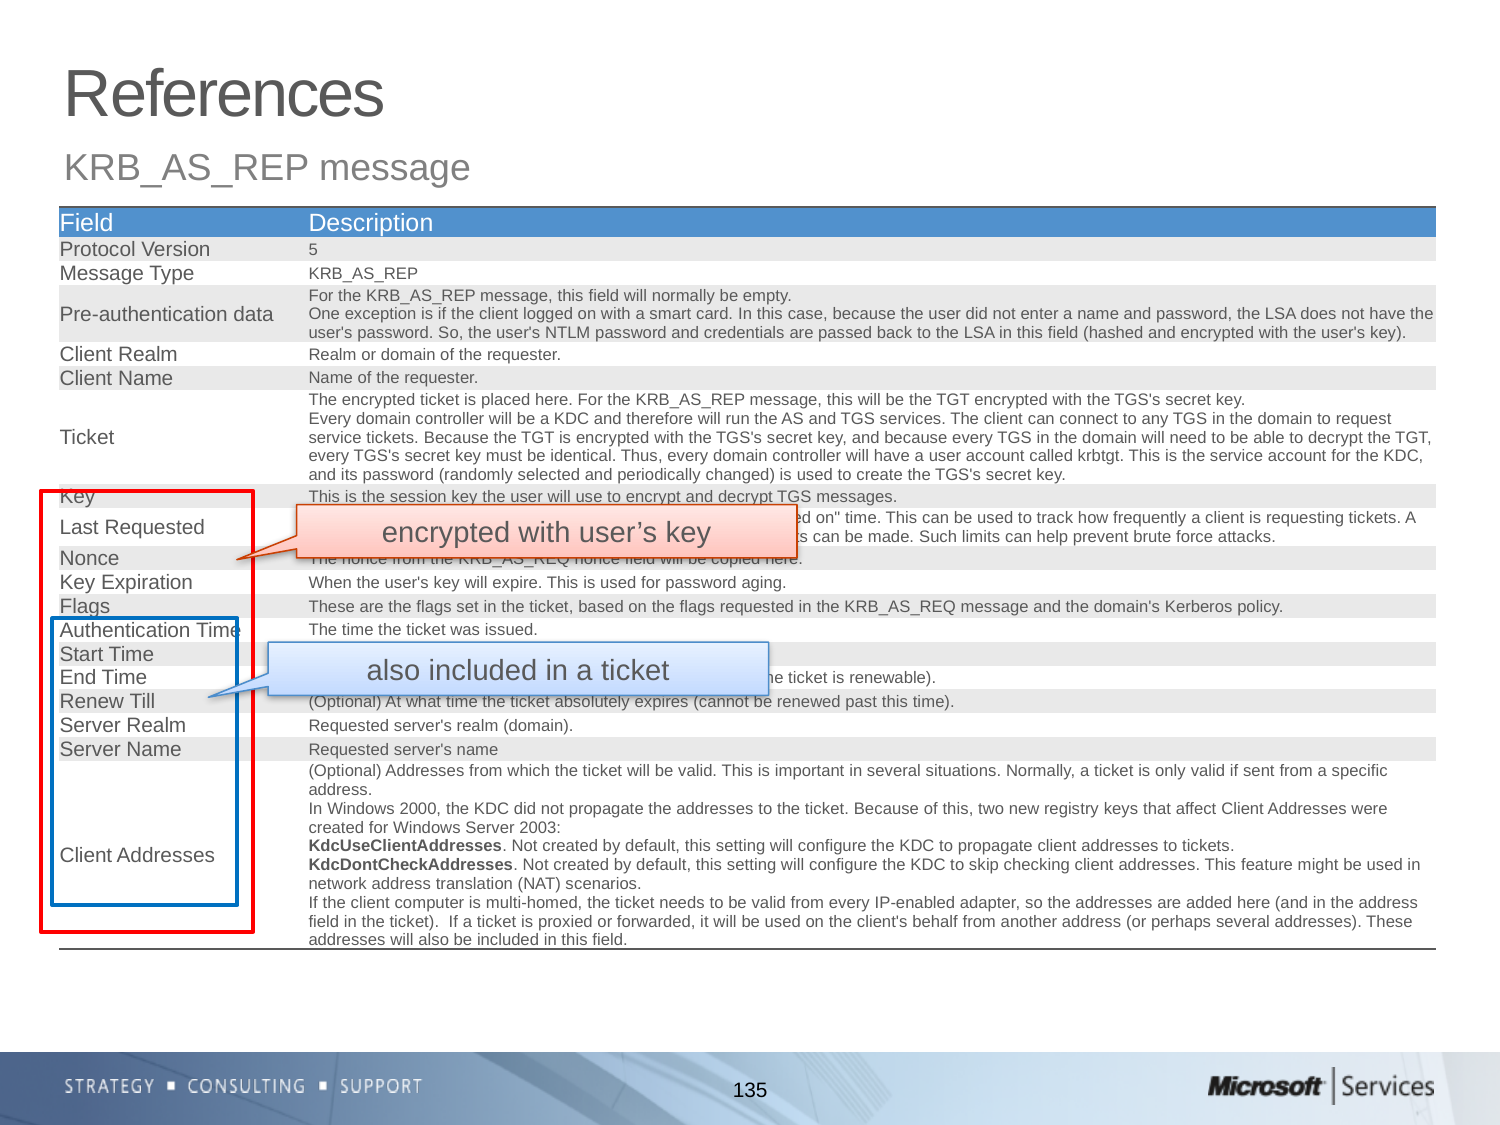

# References
KRB_AS_REP message
| Field | Description |
| --- | --- |
| Protocol Version | 5 |
| Message Type | KRB\_AS\_REP |
| Pre-authentication data | For the KRB\_AS\_REP message, this field will normally be empty. One exception is if the client logged on with a smart card. In this case, because the user did not enter a name and password, the LSA does not have the user's password. So, the user's NTLM password and credentials are passed back to the LSA in this field (hashed and encrypted with the user's key). |
| Client Realm | Realm or domain of the requester. |
| Client Name | Name of the requester. |
| Ticket | The encrypted ticket is placed here. For the KRB\_AS\_REP message, this will be the TGT encrypted with the TGS's secret key. Every domain controller will be a KDC and therefore will run the AS and TGS services. The client can connect to any TGS in the domain to request service tickets. Because the TGT is encrypted with the TGS's secret key, and because every TGS in the domain will need to be able to decrypt the TGT, every TGS's secret key must be identical. Thus, every domain controller will have a user account called krbtgt. This is the service account for the KDC, and its password (randomly selected and periodically changed) is used to create the TGS's secret key. |
| Key | This is the session key the user will use to encrypt and decrypt TGS messages. |
| Last Requested | The last time a ticket was requested. This is similar to a "last logged on" time. This can be used to track how frequently a client is requesting tickets. A Kerberos policy can be set that limits how frequently ticket requests can be made. Such limits can help prevent brute force attacks. |
| Nonce | The nonce from the KRB\_AS\_REQ nonce field will be copied here. |
| Key Expiration | When the user's key will expire. This is used for password aging. |
| Flags | These are the flags set in the ticket, based on the flags requested in the KRB\_AS\_REQ message and the domain's Kerberos policy. |
| Authentication Time | The time the ticket was issued. |
| Start Time | (Optional) At what time the ticket is valid. |
| End Time | At what time the ticket expires (although it can be renewed if the ticket is renewable). |
| Renew Till | (Optional) At what time the ticket absolutely expires (cannot be renewed past this time). |
| Server Realm | Requested server's realm (domain). |
| Server Name | Requested server's name |
| Client Addresses | (Optional) Addresses from which the ticket will be valid. This is important in several situations. Normally, a ticket is only valid if sent from a specific address. In Windows 2000, the KDC did not propagate the addresses to the ticket. Because of this, two new registry keys that affect Client Addresses were created for Windows Server 2003: KdcUseClientAddresses. Not created by default, this setting will configure the KDC to propagate client addresses to tickets. KdcDontCheckAddresses. Not created by default, this setting will configure the KDC to skip checking client addresses. This feature might be used in network address translation (NAT) scenarios. If the client computer is multi-homed, the ticket needs to be valid from every IP-enabled adapter, so the addresses are added here (and in the address field in the ticket). If a ticket is proxied or forwarded, it will be used on the client's behalf from another address (or perhaps several addresses). These addresses will also be included in this field. |

encrypted with user’s key

also included in a ticket